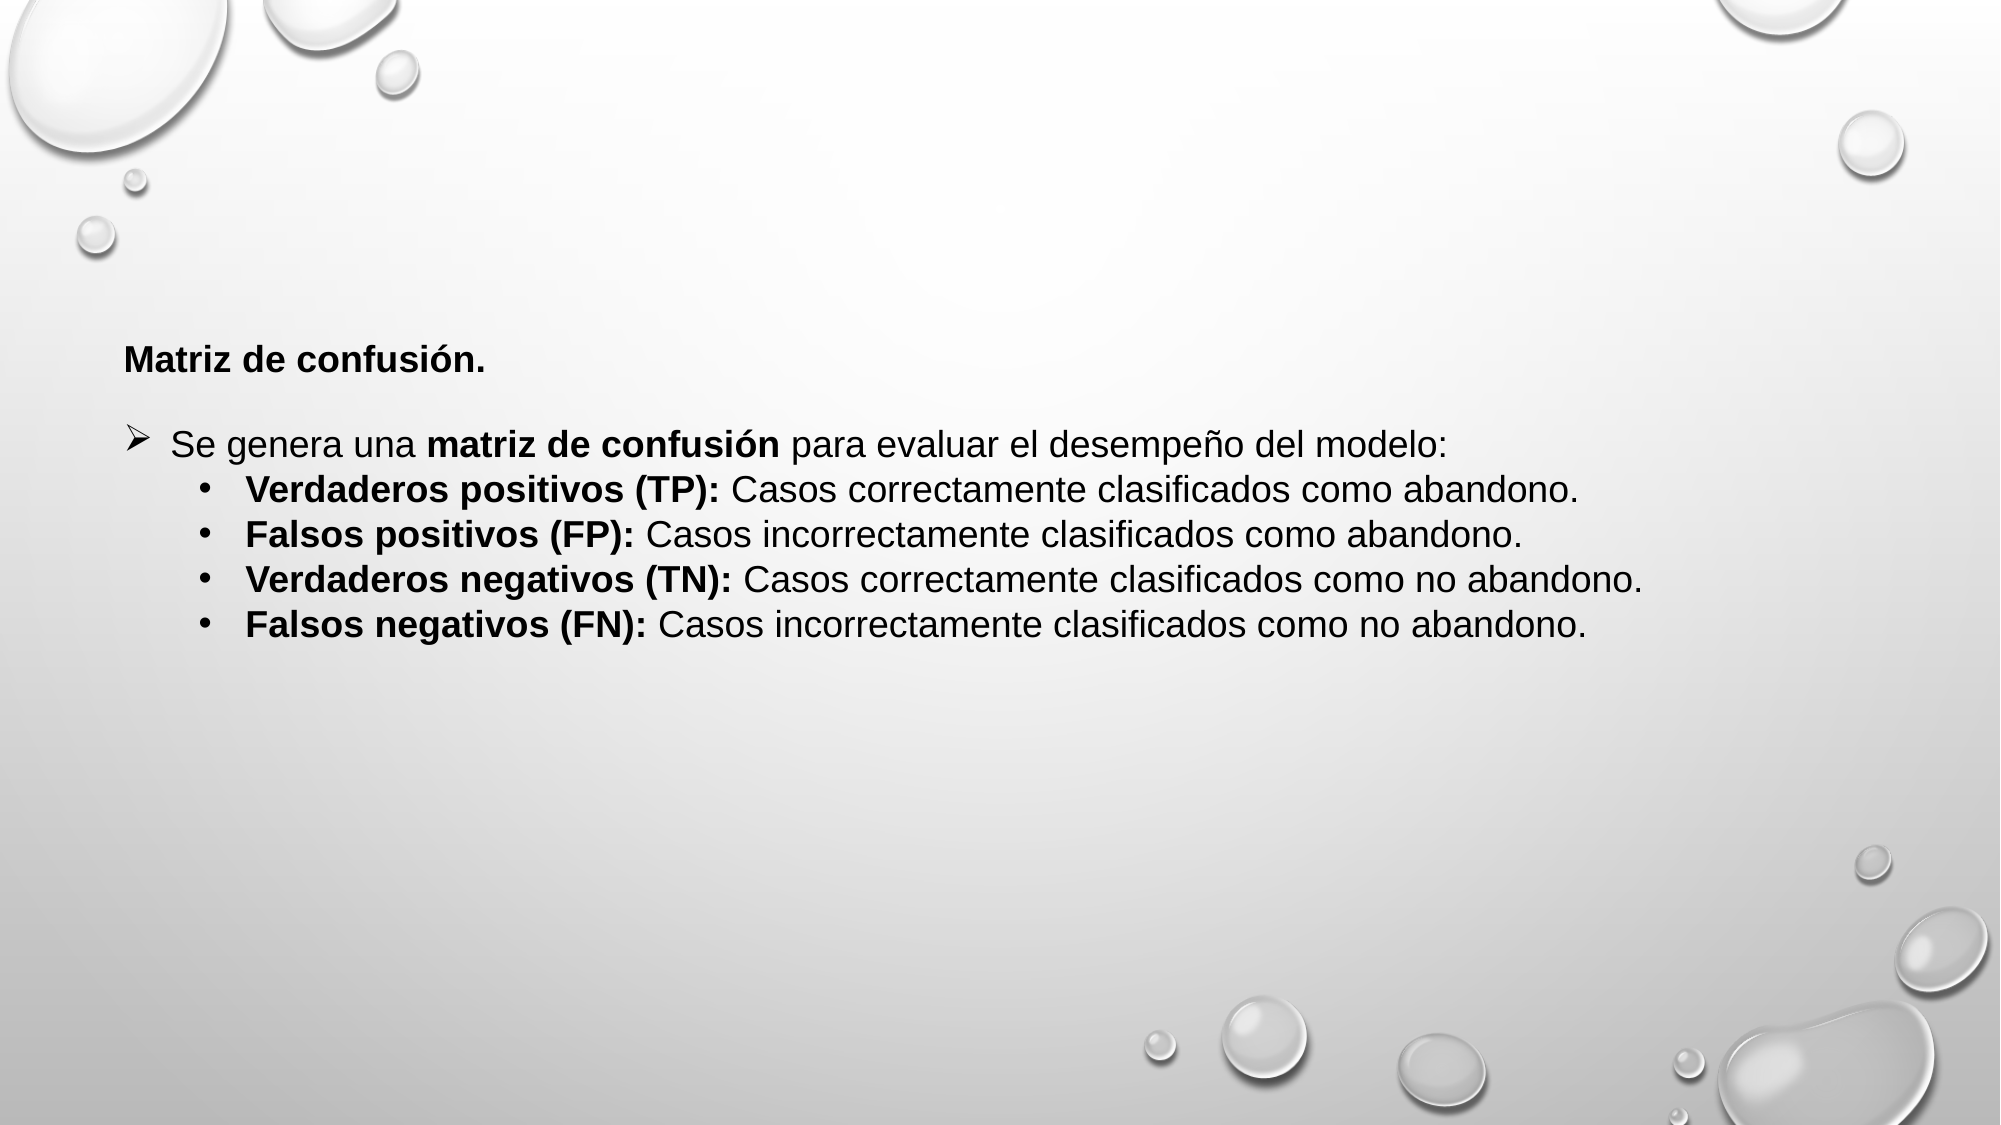

Matriz de confusión.

Se genera una matriz de confusión para evaluar el desempeño del modelo:
Verdaderos positivos (TP): Casos correctamente clasificados como abandono.
Falsos positivos (FP): Casos incorrectamente clasificados como abandono.
Verdaderos negativos (TN): Casos correctamente clasificados como no abandono.
Falsos negativos (FN): Casos incorrectamente clasificados como no abandono.